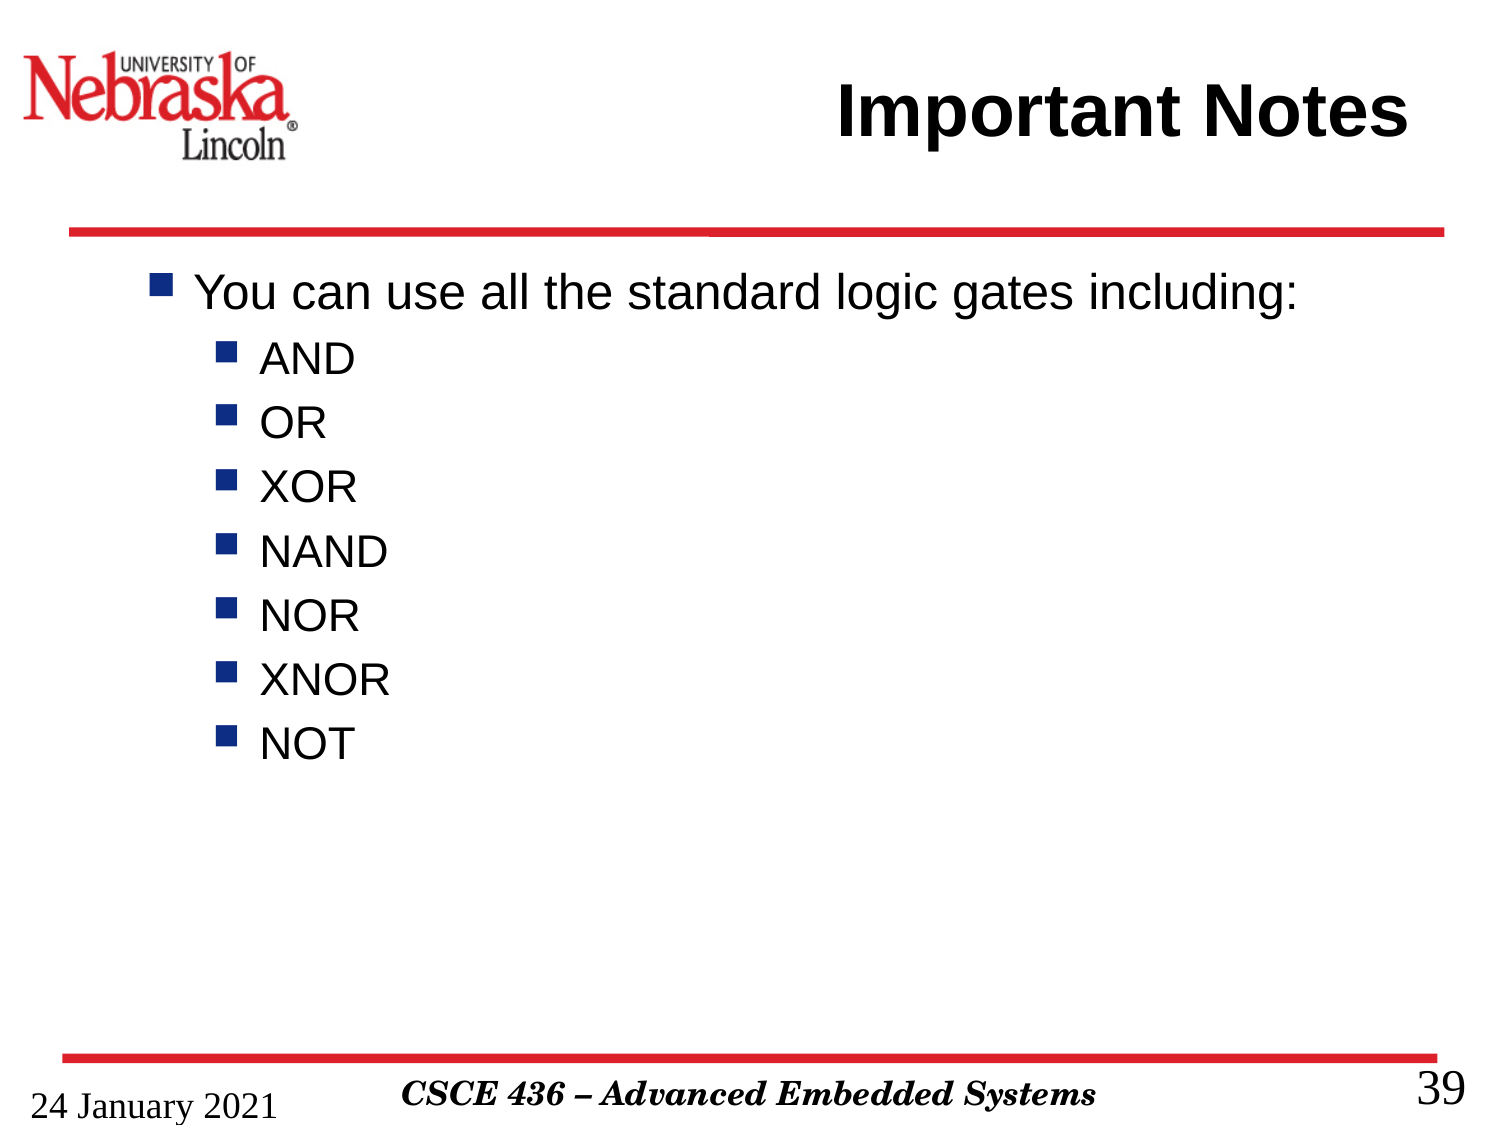

# Important Notes
You can use all the standard logic gates including:
AND
OR
XOR
NAND
NOR
XNOR
NOT

24 January 2021
39